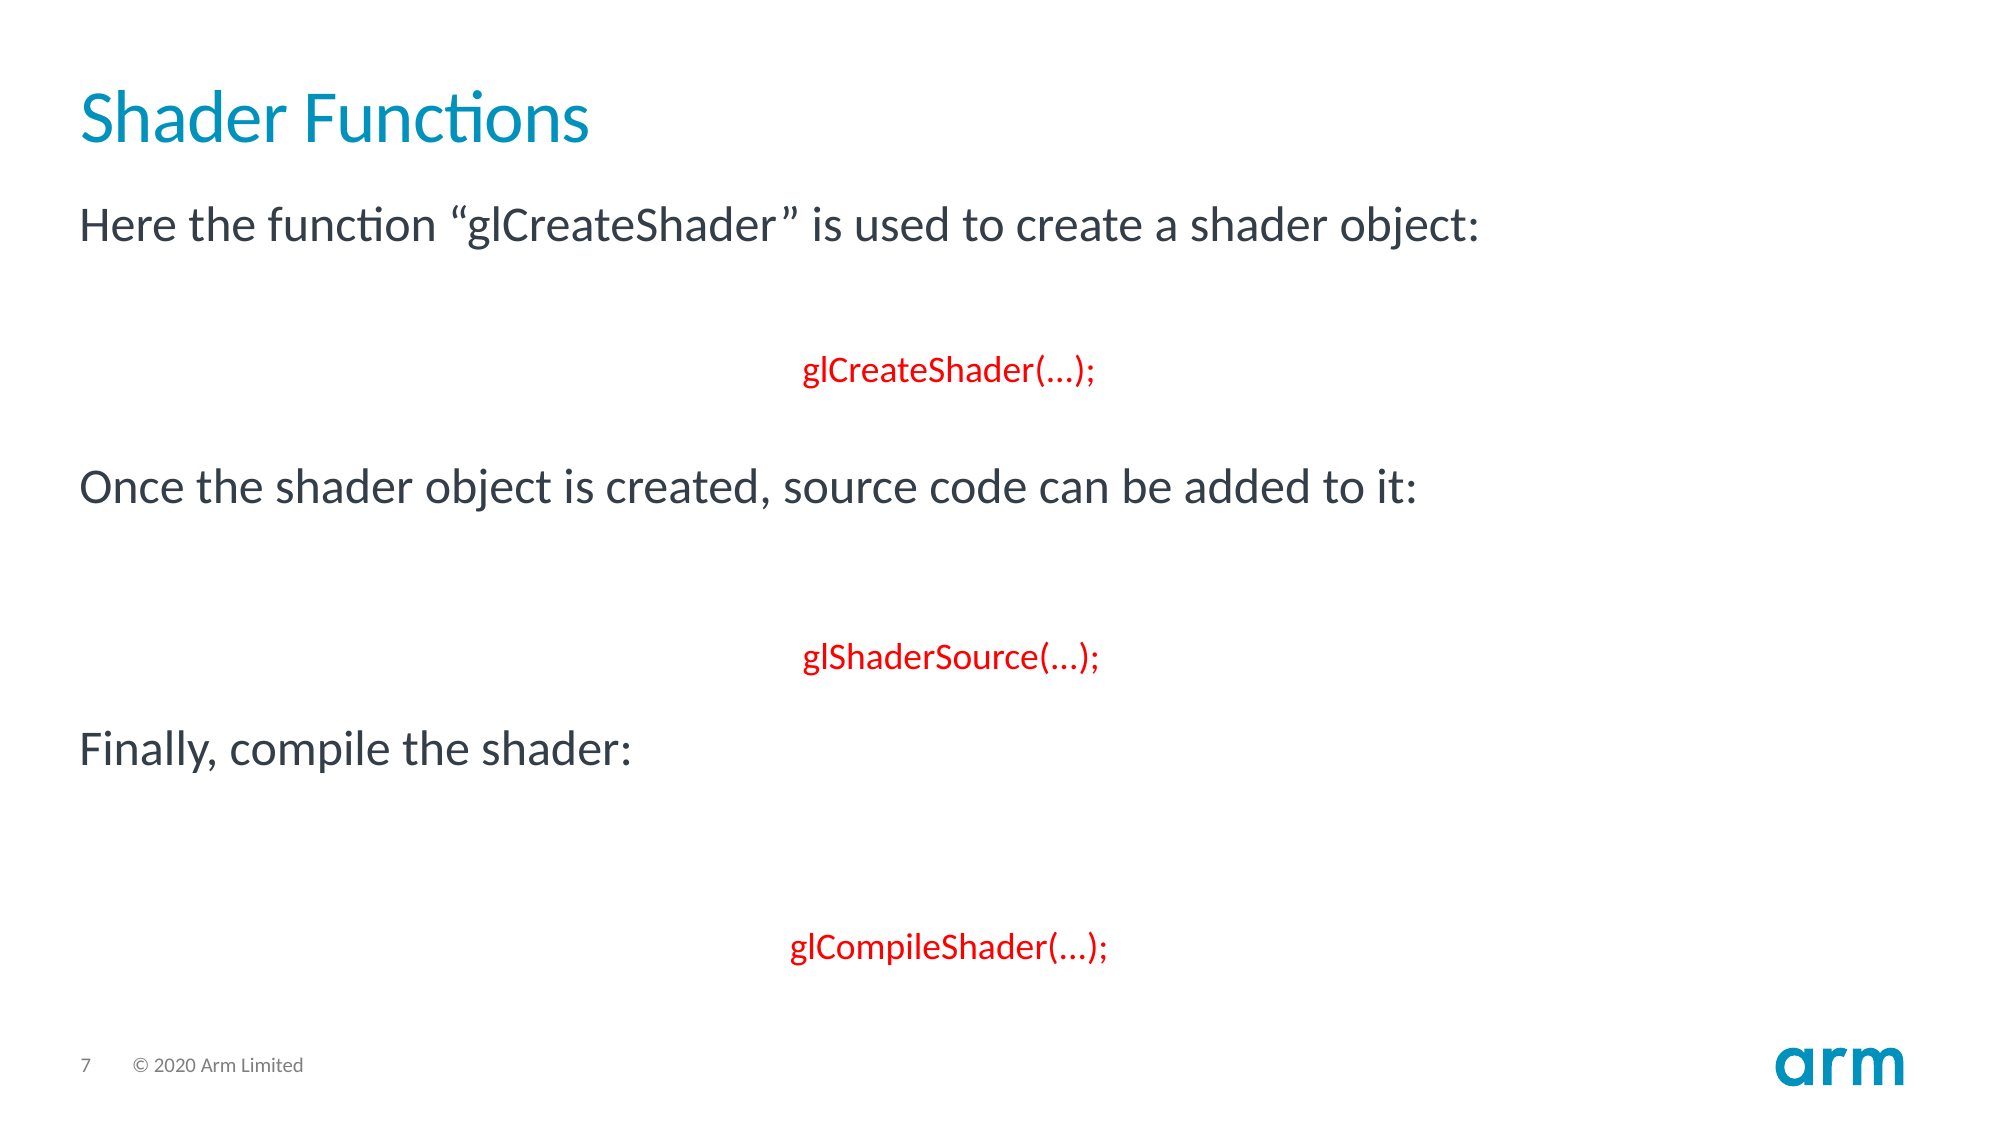

# Shader Functions
Here the function “glCreateShader” is used to create a shader object:

Once the shader object is created, source code can be added to it:

Finally, compile the shader:

glCreateShader(...);

glShaderSource(...);

glCompileShader(...);